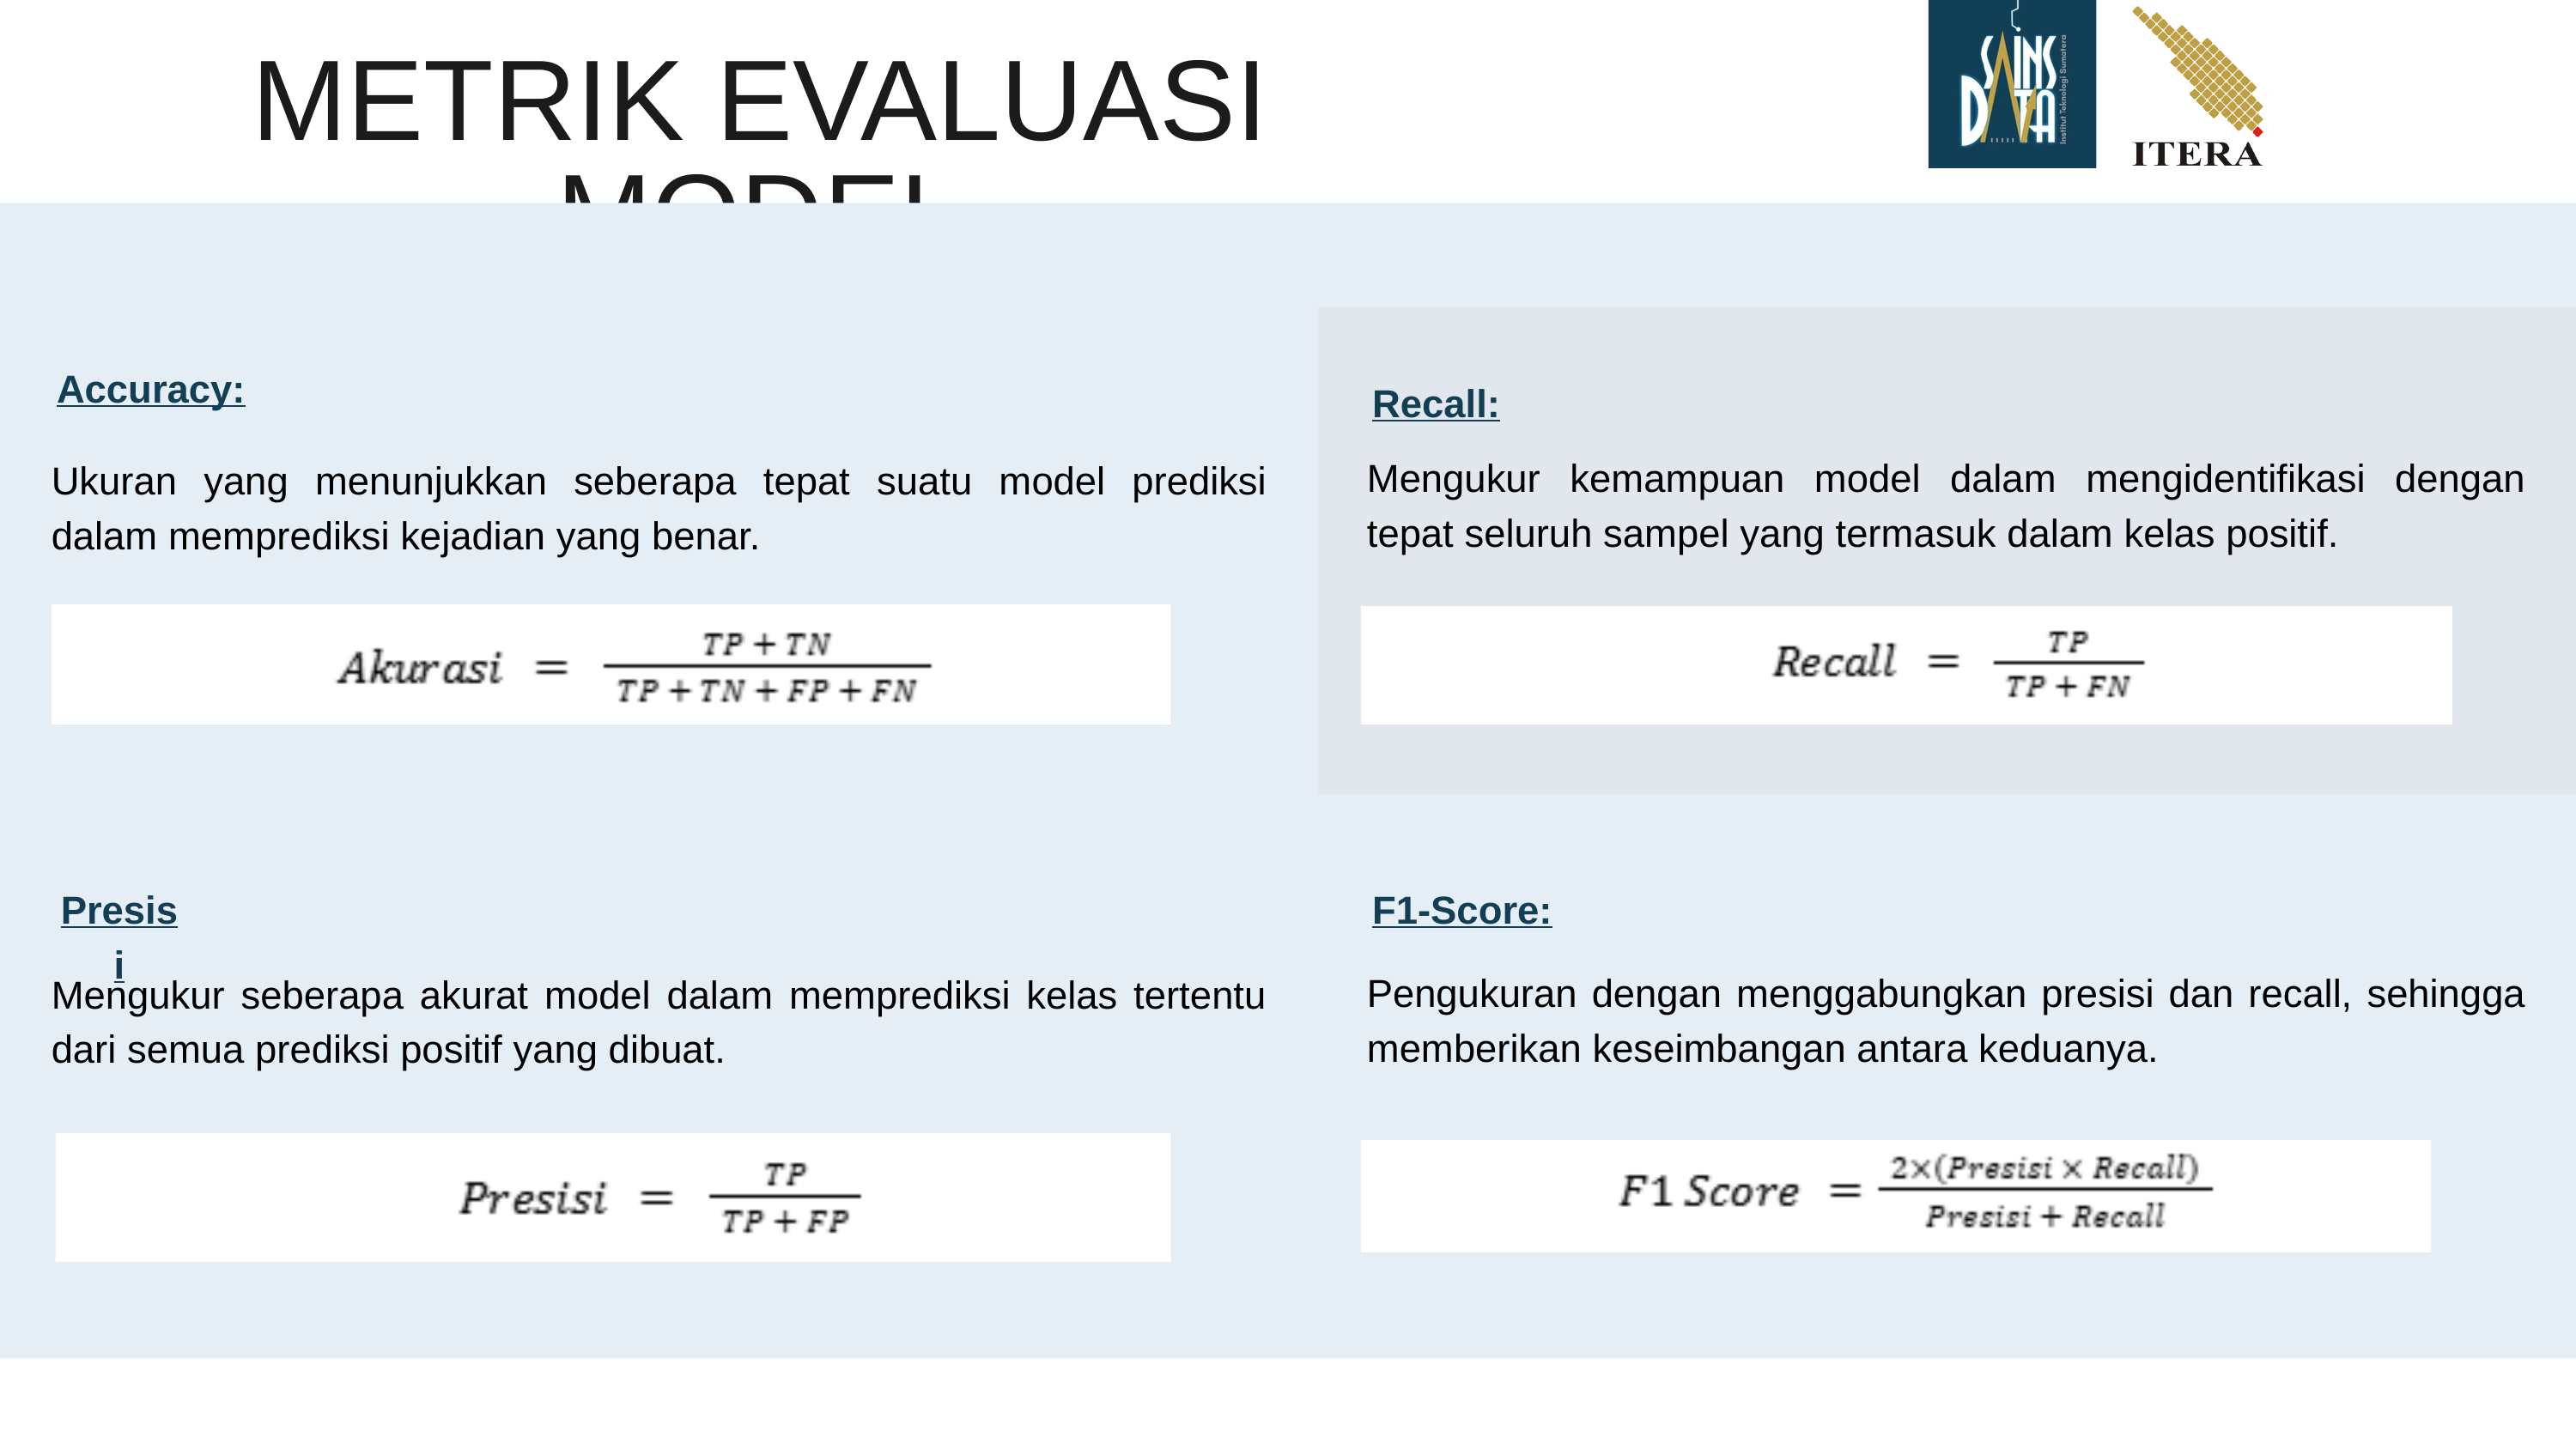

METRIK EVALUASI MODEL

Accuracy:
Recall:
Mengukur kemampuan model dalam mengidentifikasi dengan tepat seluruh sampel yang termasuk dalam kelas positif.
Ukuran yang menunjukkan seberapa tepat suatu model prediksi dalam memprediksi kejadian yang benar.

Presisi
F1-Score:
Pengukuran dengan menggabungkan presisi dan recall, sehingga memberikan keseimbangan antara keduanya.

Mengukur seberapa akurat model dalam memprediksi kelas tertentu dari semua prediksi positif yang dibuat.